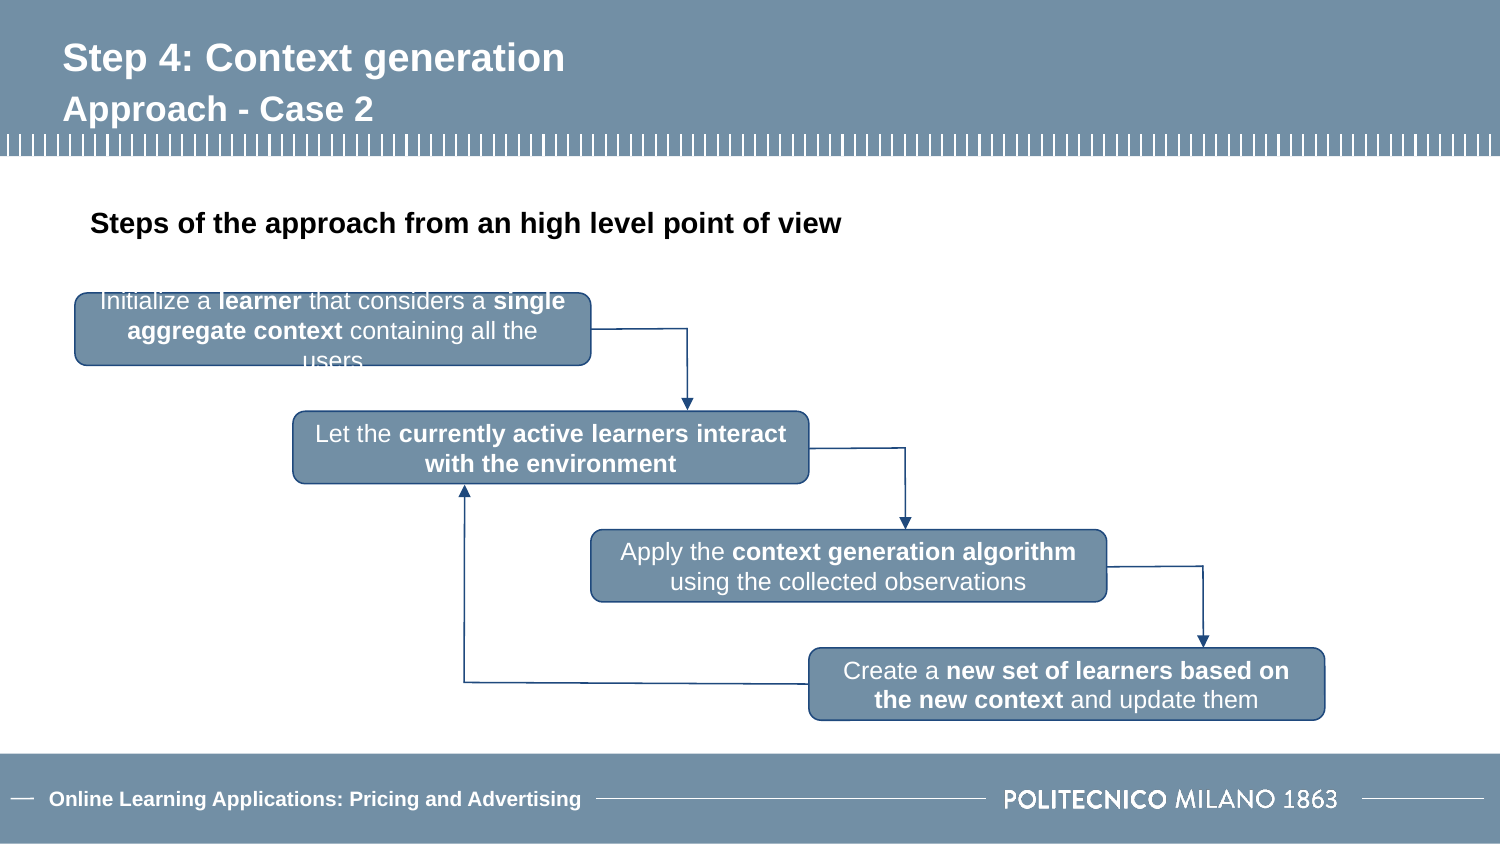

# Step 4: Context generation
Approach - Case 2
Steps of the approach from an high level point of view

Initialize a learner that considers a single aggregate context containing all the users
Let the currently active learners interact with the environment
Apply the context generation algorithm using the collected observations
Create a new set of learners based on the new context and update them